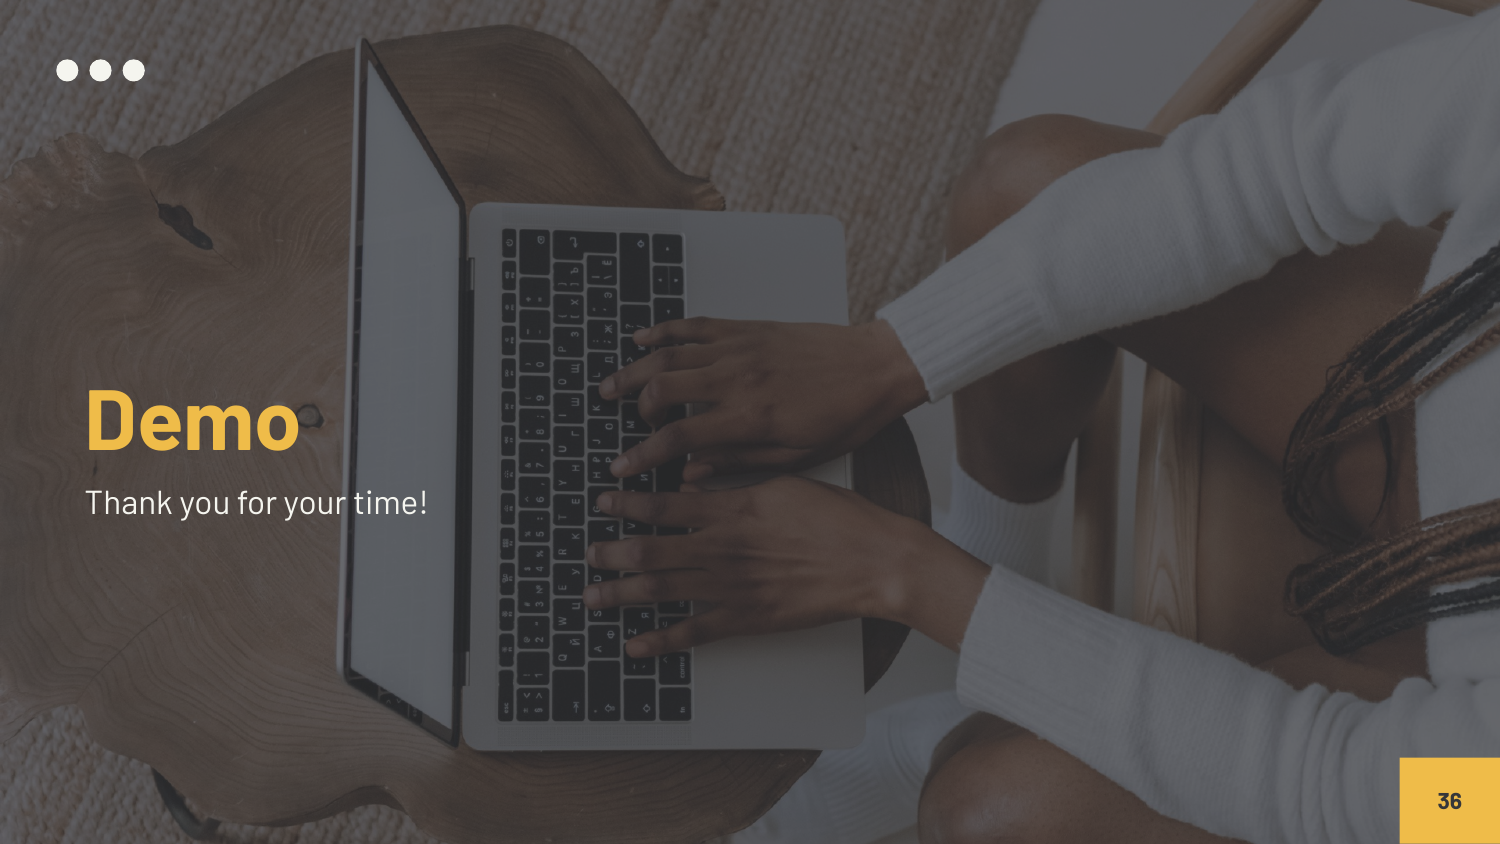

# Demo
Thank you for your time!
36